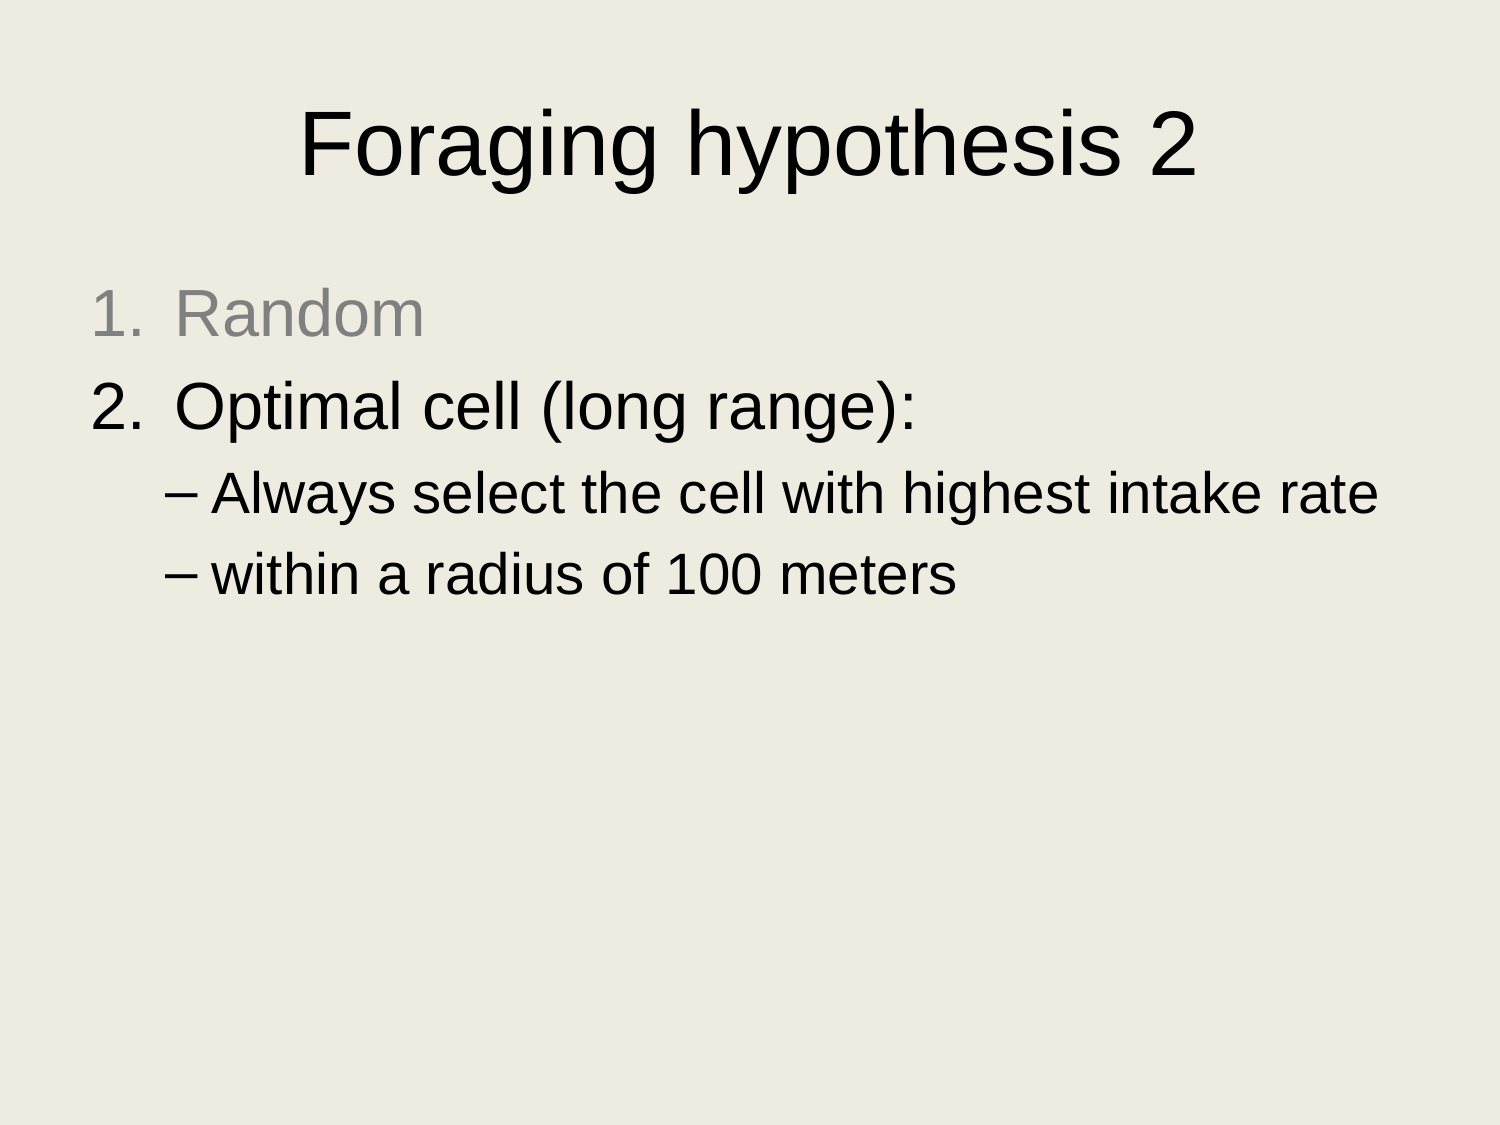

# Foraging hypothesis 2
Random
Optimal cell (long range):
Always select the cell with highest intake rate
within a radius of 100 meters